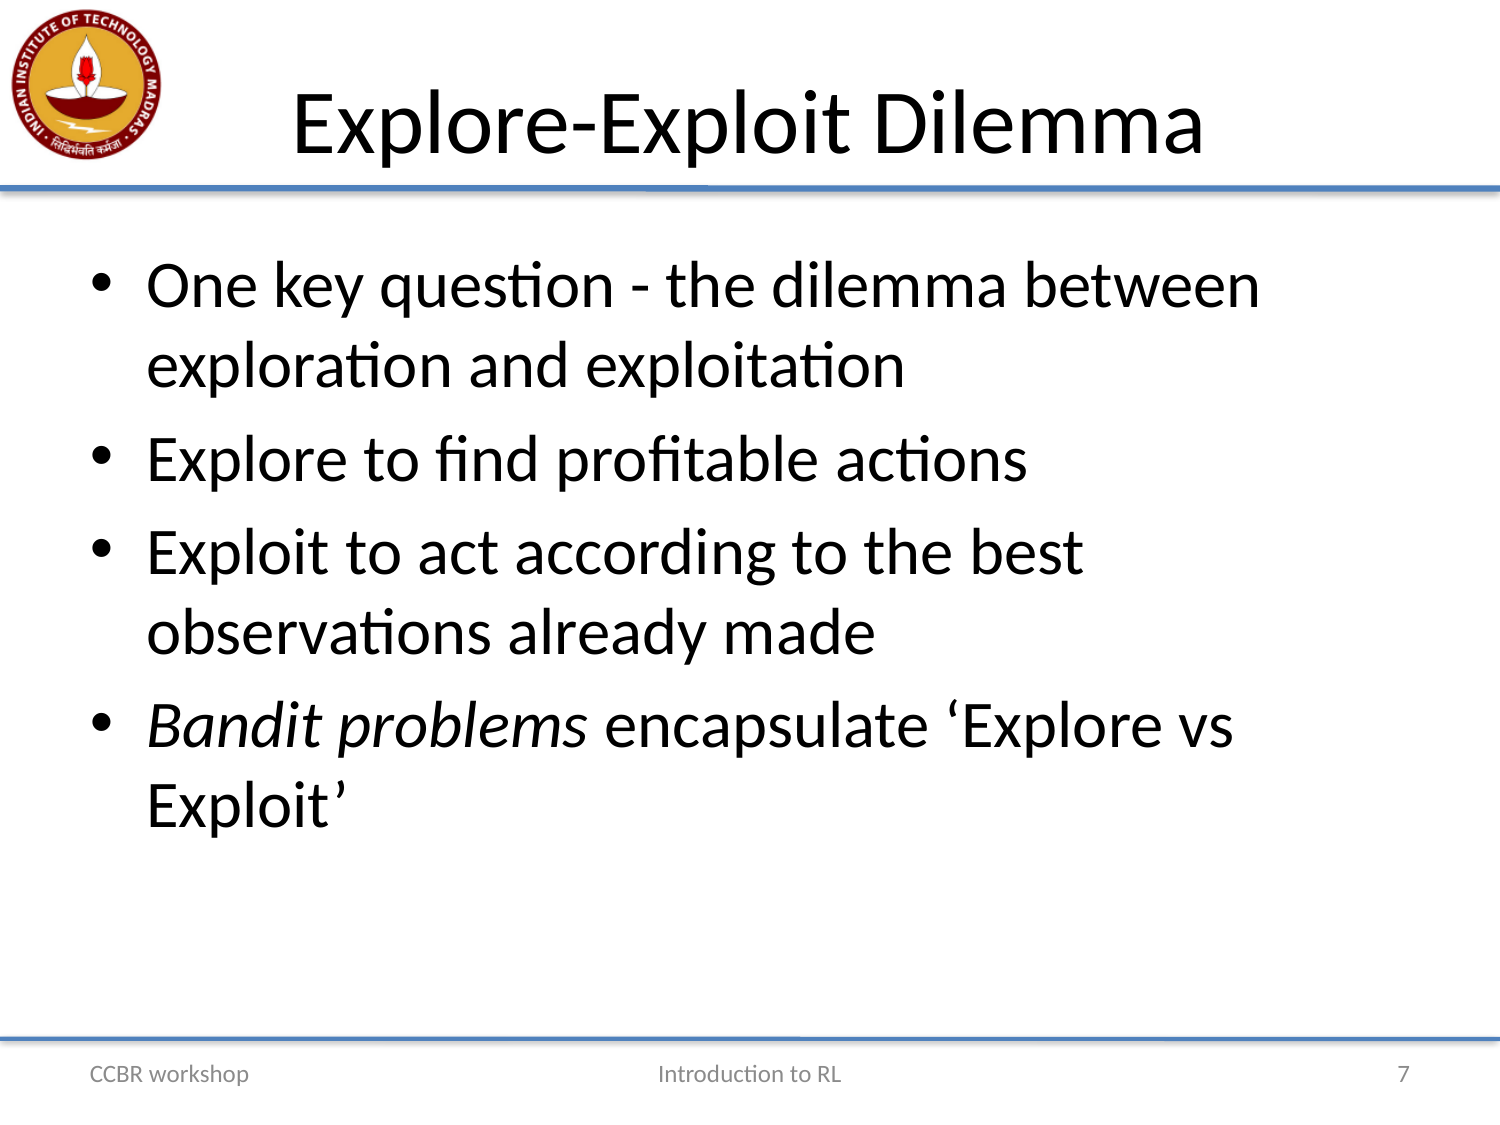

# Explore-Exploit Dilemma
One key question - the dilemma between exploration and exploitation
Explore to find profitable actions
Exploit to act according to the best observations already made
Bandit problems encapsulate ‘Explore vs Exploit’

CCBR workshop
Introduction to RL
7